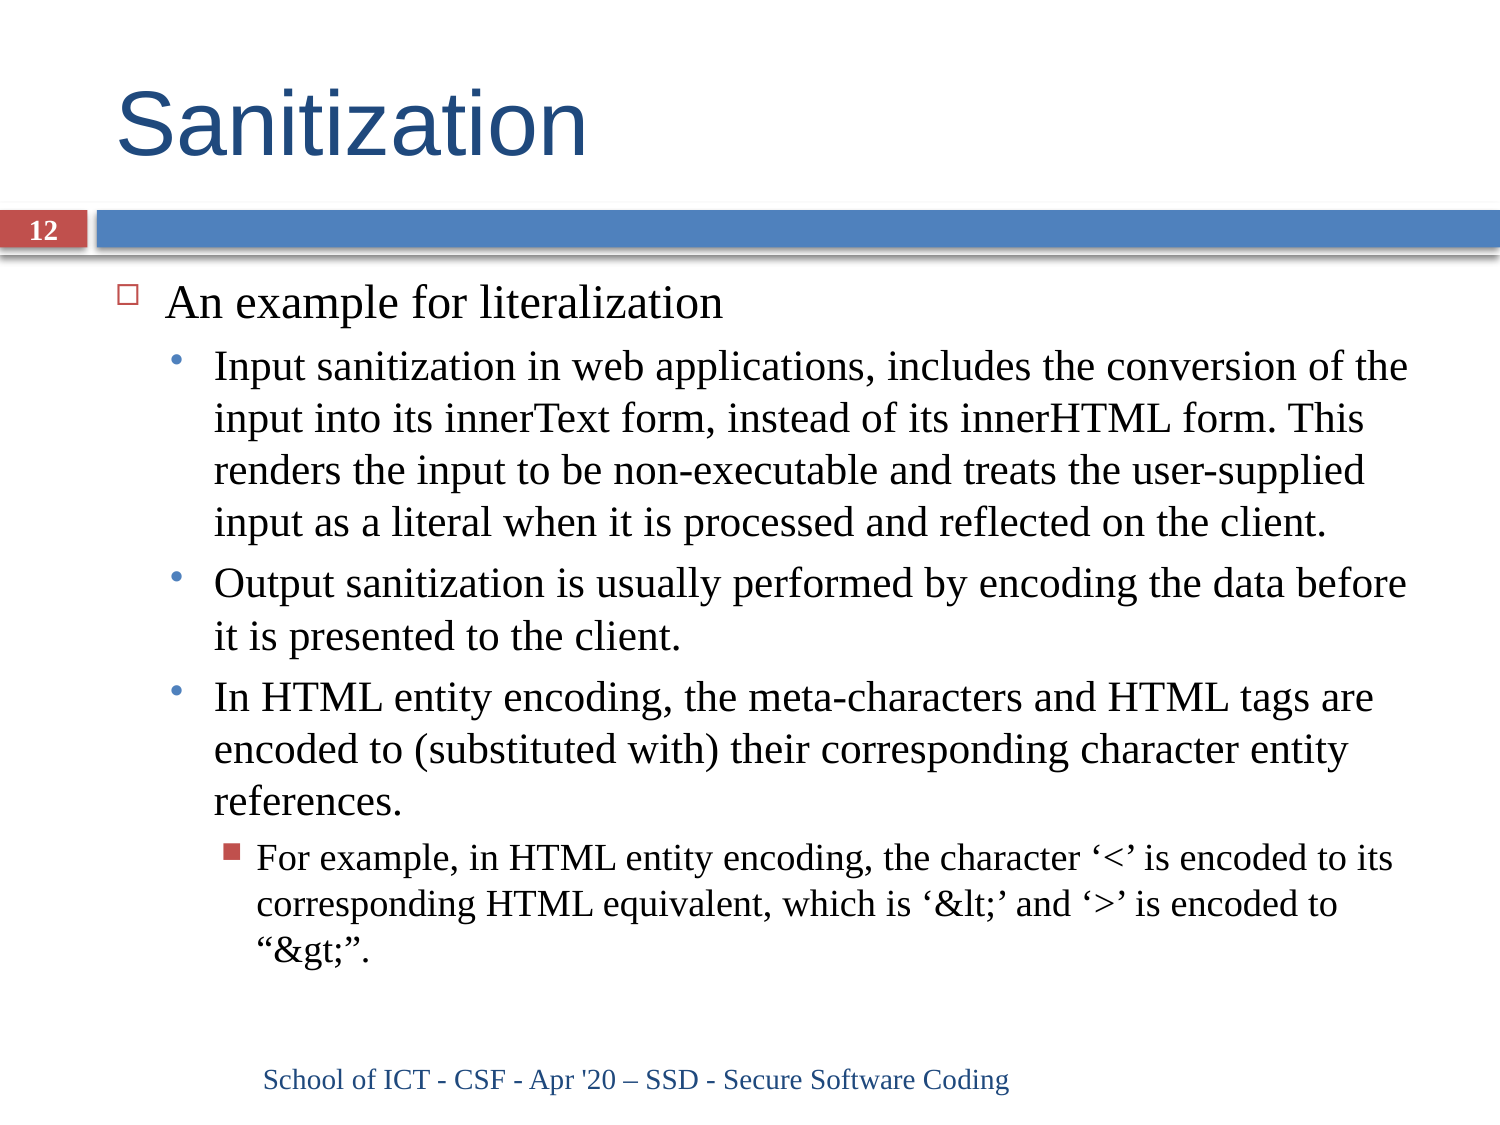

# Sanitization
12
An example for literalization
Input sanitization in web applications, includes the conversion of the input into its innerText form, instead of its innerHTML form. This renders the input to be non-executable and treats the user-supplied input as a literal when it is processed and reflected on the client.
Output sanitization is usually performed by encoding the data before it is presented to the client.
In HTML entity encoding, the meta-characters and HTML tags are encoded to (substituted with) their corresponding character entity references.
For example, in HTML entity encoding, the character ‘<’ is encoded to its corresponding HTML equivalent, which is ‘&lt;’ and ‘>’ is encoded to “&gt;”.
School of ICT - CSF - Apr '20 – SSD - Secure Software Coding